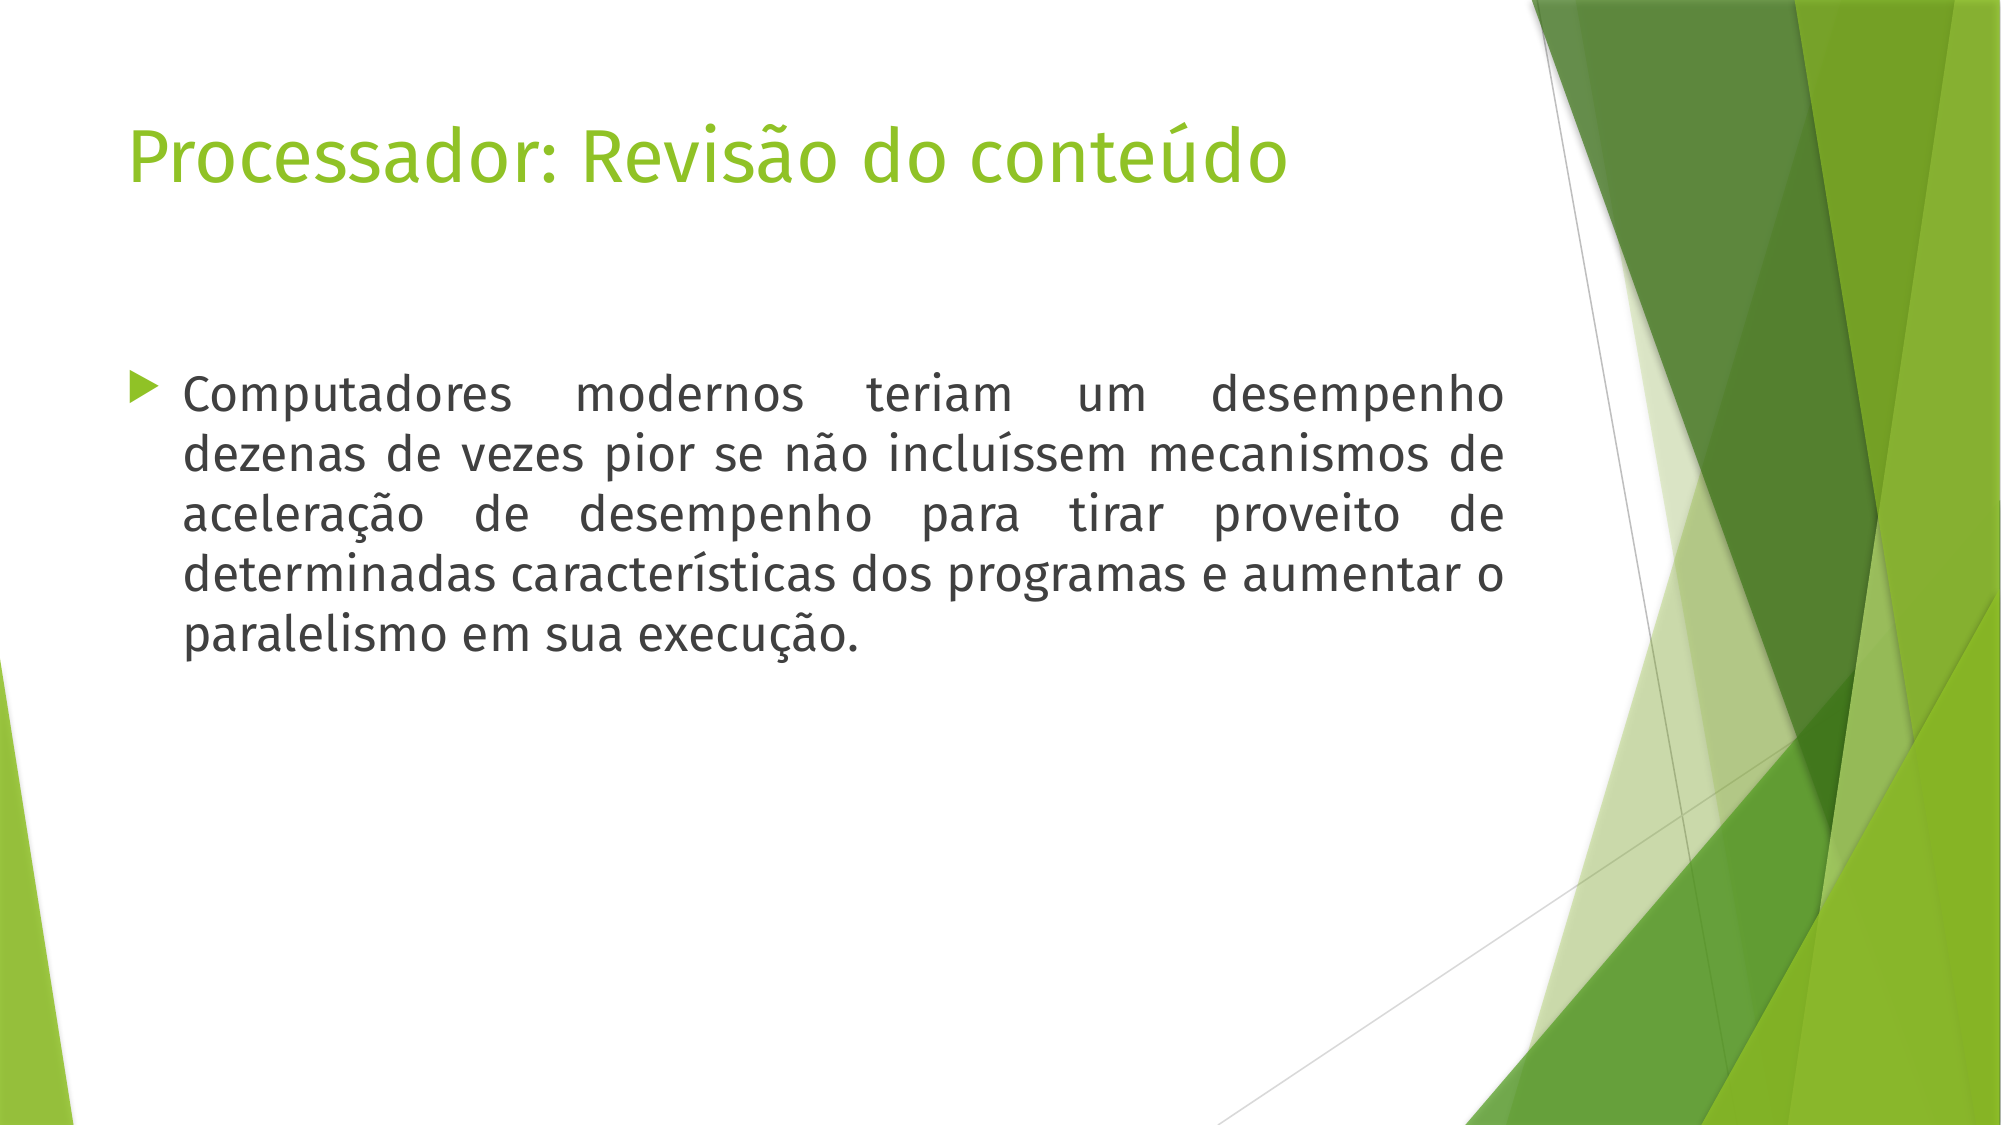

# Processador: Revisão do conteúdo
Computadores modernos teriam um desempenho dezenas de vezes pior se não incluíssem mecanismos de aceleração de desempenho para tirar proveito de determinadas características dos programas e aumentar o paralelismo em sua execução.